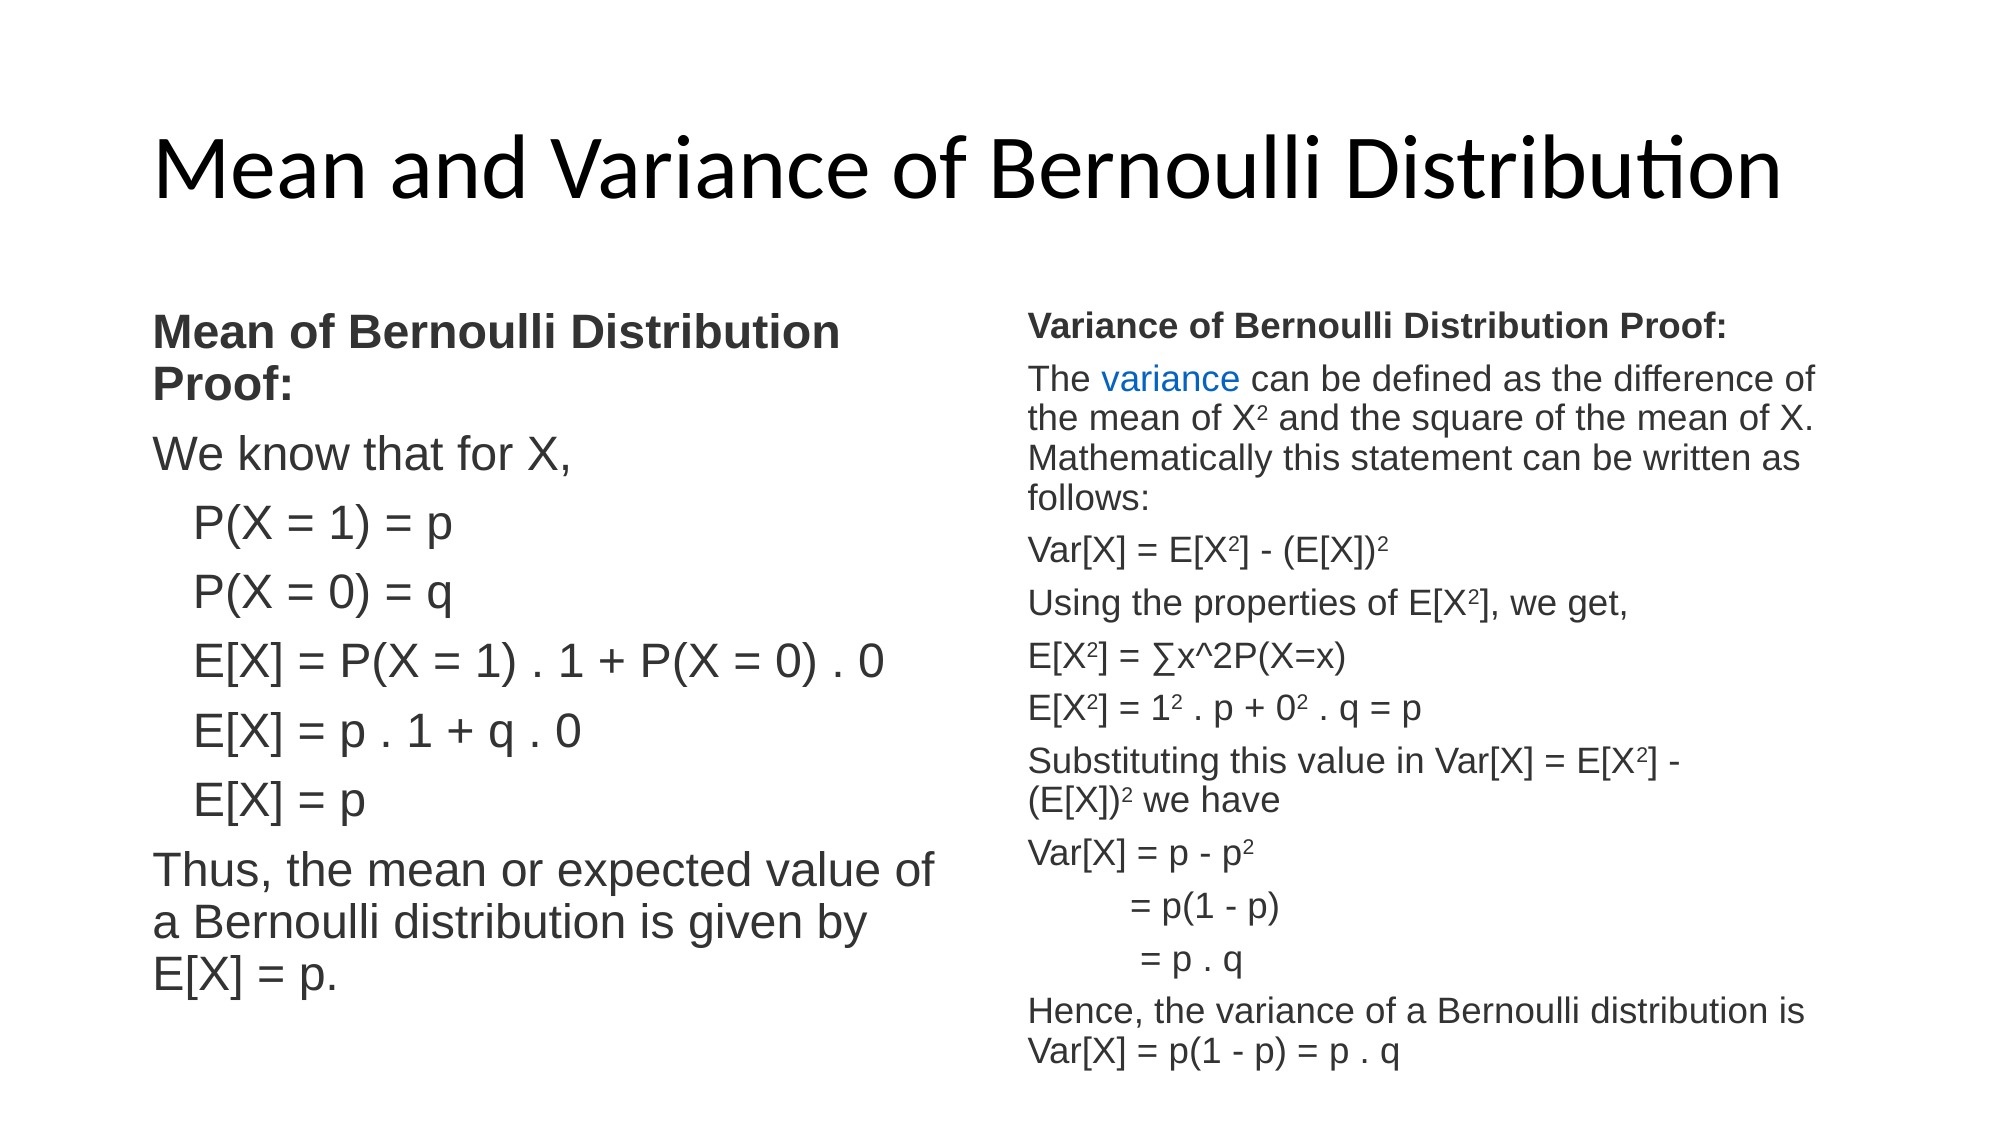

# Mean and Variance of Bernoulli Distribution
Variance of Bernoulli Distribution Proof:
The variance can be defined as the difference of the mean of X2 and the square of the mean of X. Mathematically this statement can be written as follows:
Var[X] = E[X2] - (E[X])2
Using the properties of E[X2], we get,
E[X2] = ∑x^2P(X=x)
E[X2] = 12 . p + 02 . q = p
Substituting this value in Var[X] = E[X2] - (E[X])2 we have
Var[X] = p - p2
          = p(1 - p)
           = p . q
Hence, the variance of a Bernoulli distribution is Var[X] = p(1 - p) = p . q

Mean of Bernoulli Distribution Proof:
We know that for X,
   P(X = 1) = p
   P(X = 0) = q
   E[X] = P(X = 1) . 1 + P(X = 0) . 0
   E[X] = p . 1 + q . 0
   E[X] = p
Thus, the mean or expected value of a Bernoulli distribution is given by E[X] = p.